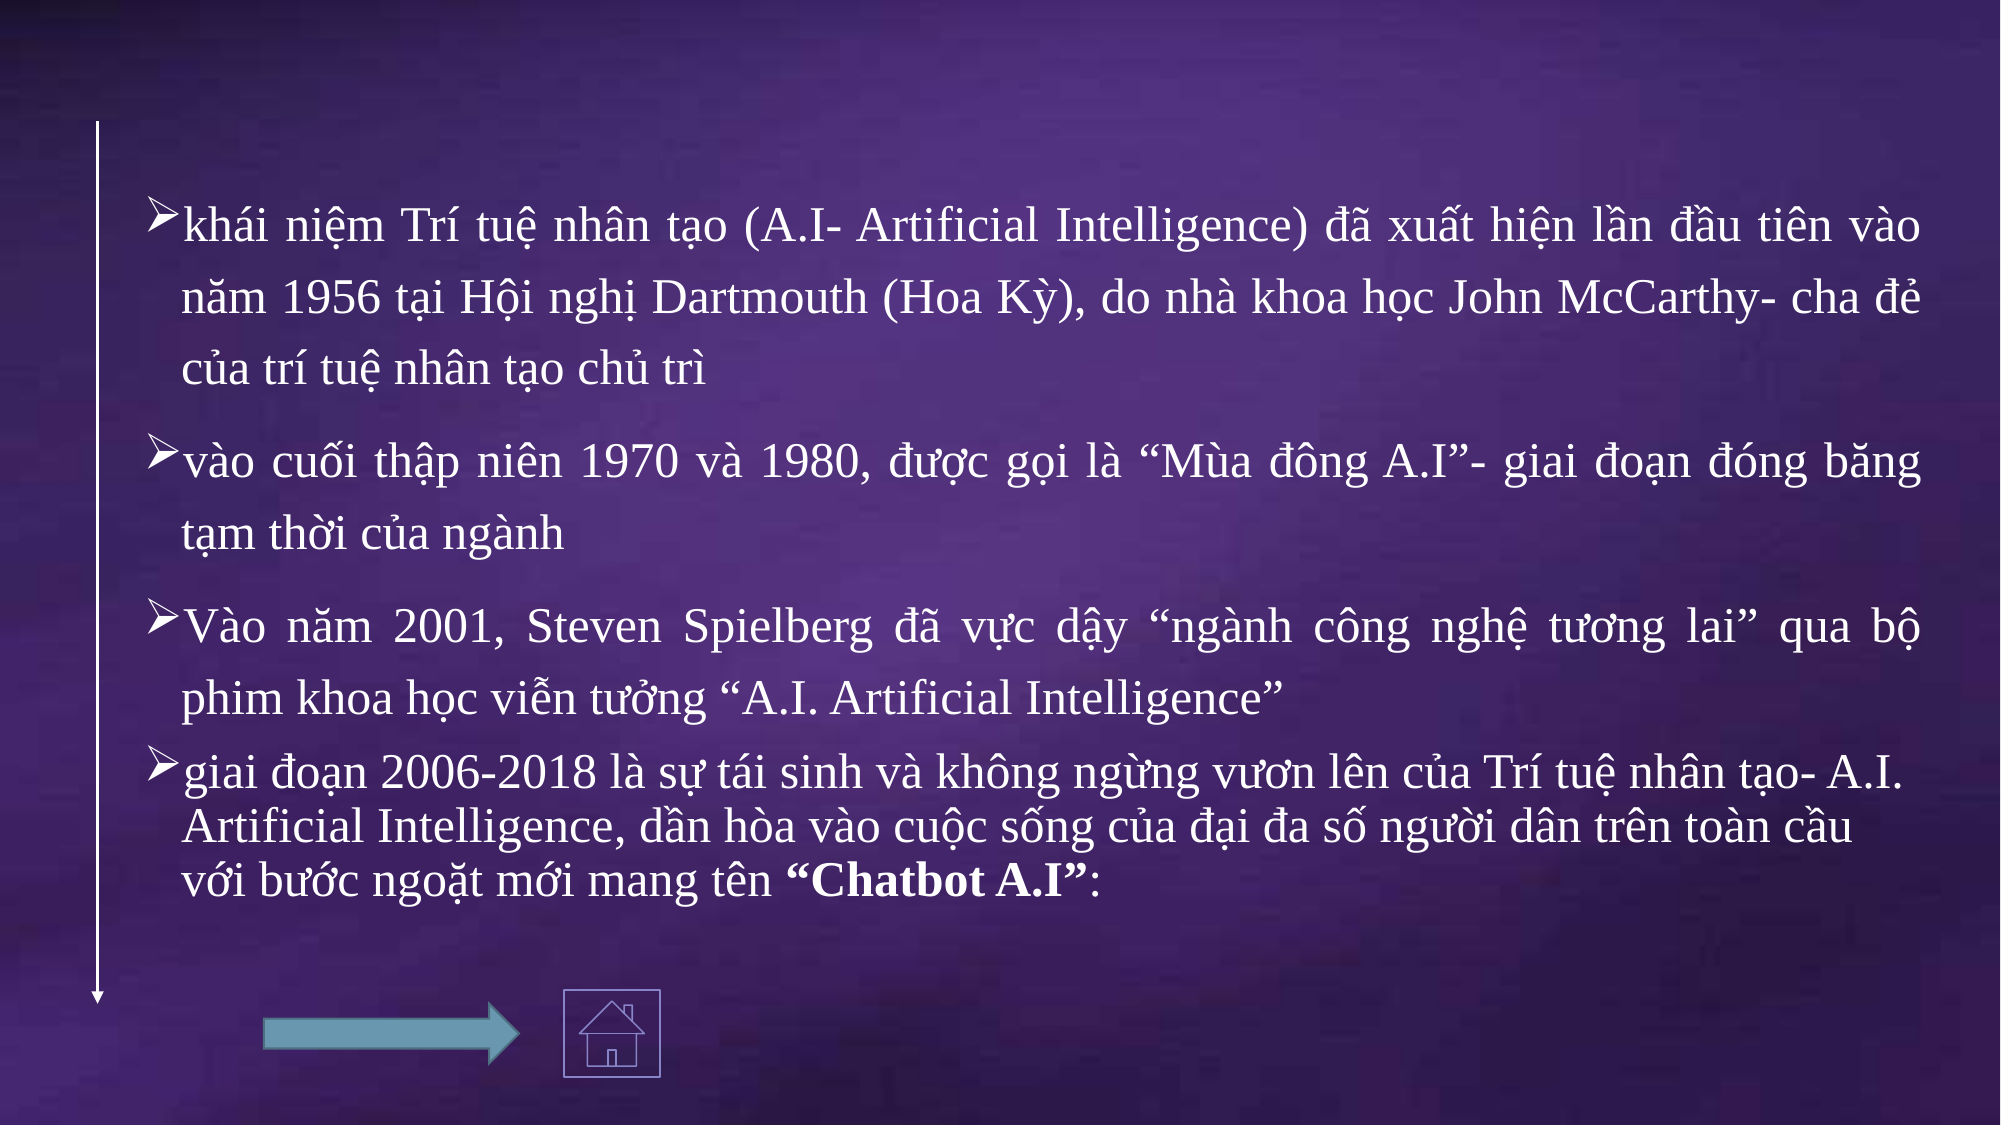

khái niệm Trí tuệ nhân tạo (A.I- Artificial Intelligence) đã xuất hiện lần đầu tiên vào năm 1956 tại Hội nghị Dartmouth (Hoa Kỳ), do nhà khoa học John McCarthy- cha đẻ của trí tuệ nhân tạo chủ trì
vào cuối thập niên 1970 và 1980, được gọi là “Mùa đông A.I”- giai đoạn đóng băng tạm thời của ngành
Vào năm 2001, Steven Spielberg đã vực dậy “ngành công nghệ tương lai” qua bộ phim khoa học viễn tưởng “A.I. Artificial Intelligence”
giai đoạn 2006-2018 là sự tái sinh và không ngừng vươn lên của Trí tuệ nhân tạo- A.I. Artificial Intelligence, dần hòa vào cuộc sống của đại đa số người dân trên toàn cầu với bước ngoặt mới mang tên “Chatbot A.I”: